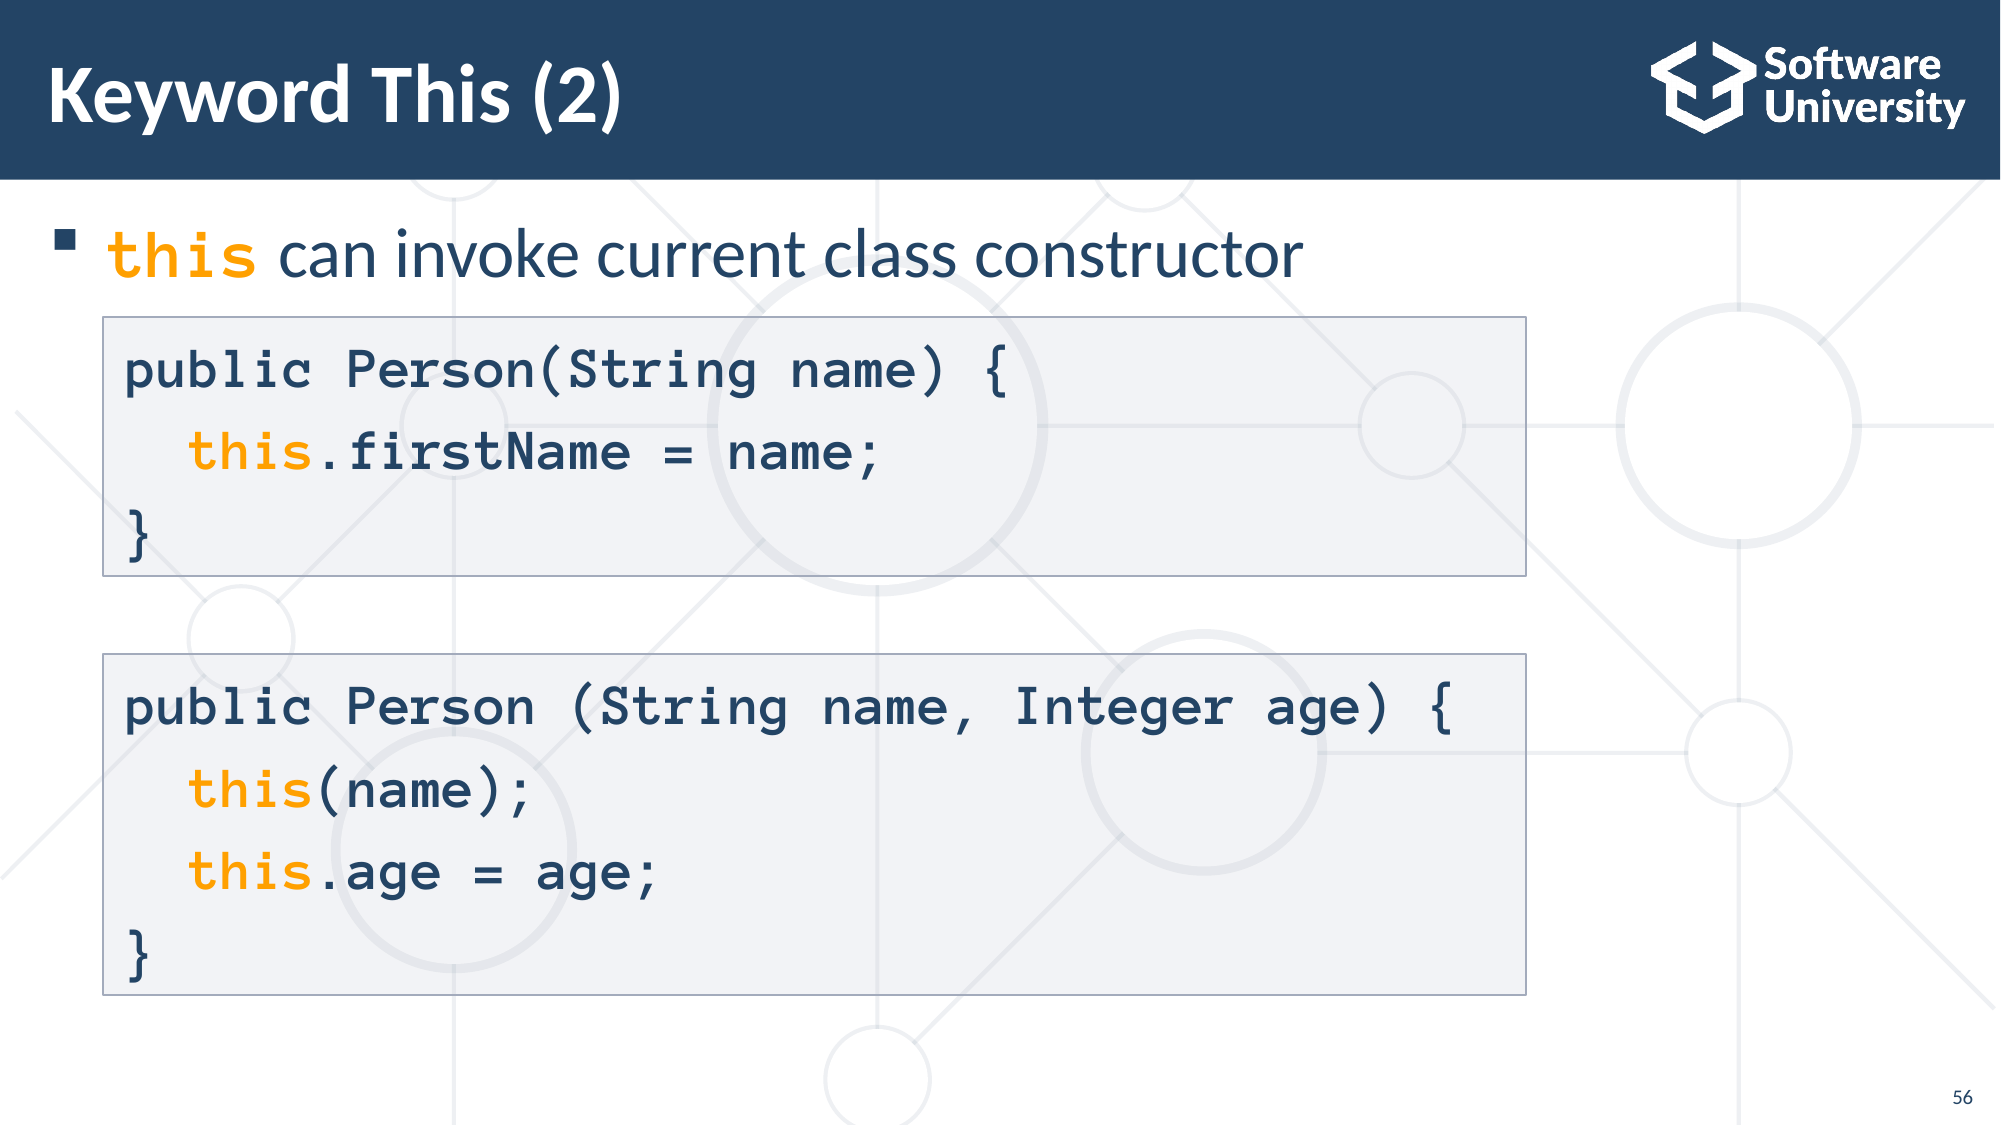

# Keyword This (2)
this can invoke current class constructor
public Person(String name) {
  this.firstName = name;
}
public Person (String name, Integer age) {
  this(name);
  this.age = age;
}
56